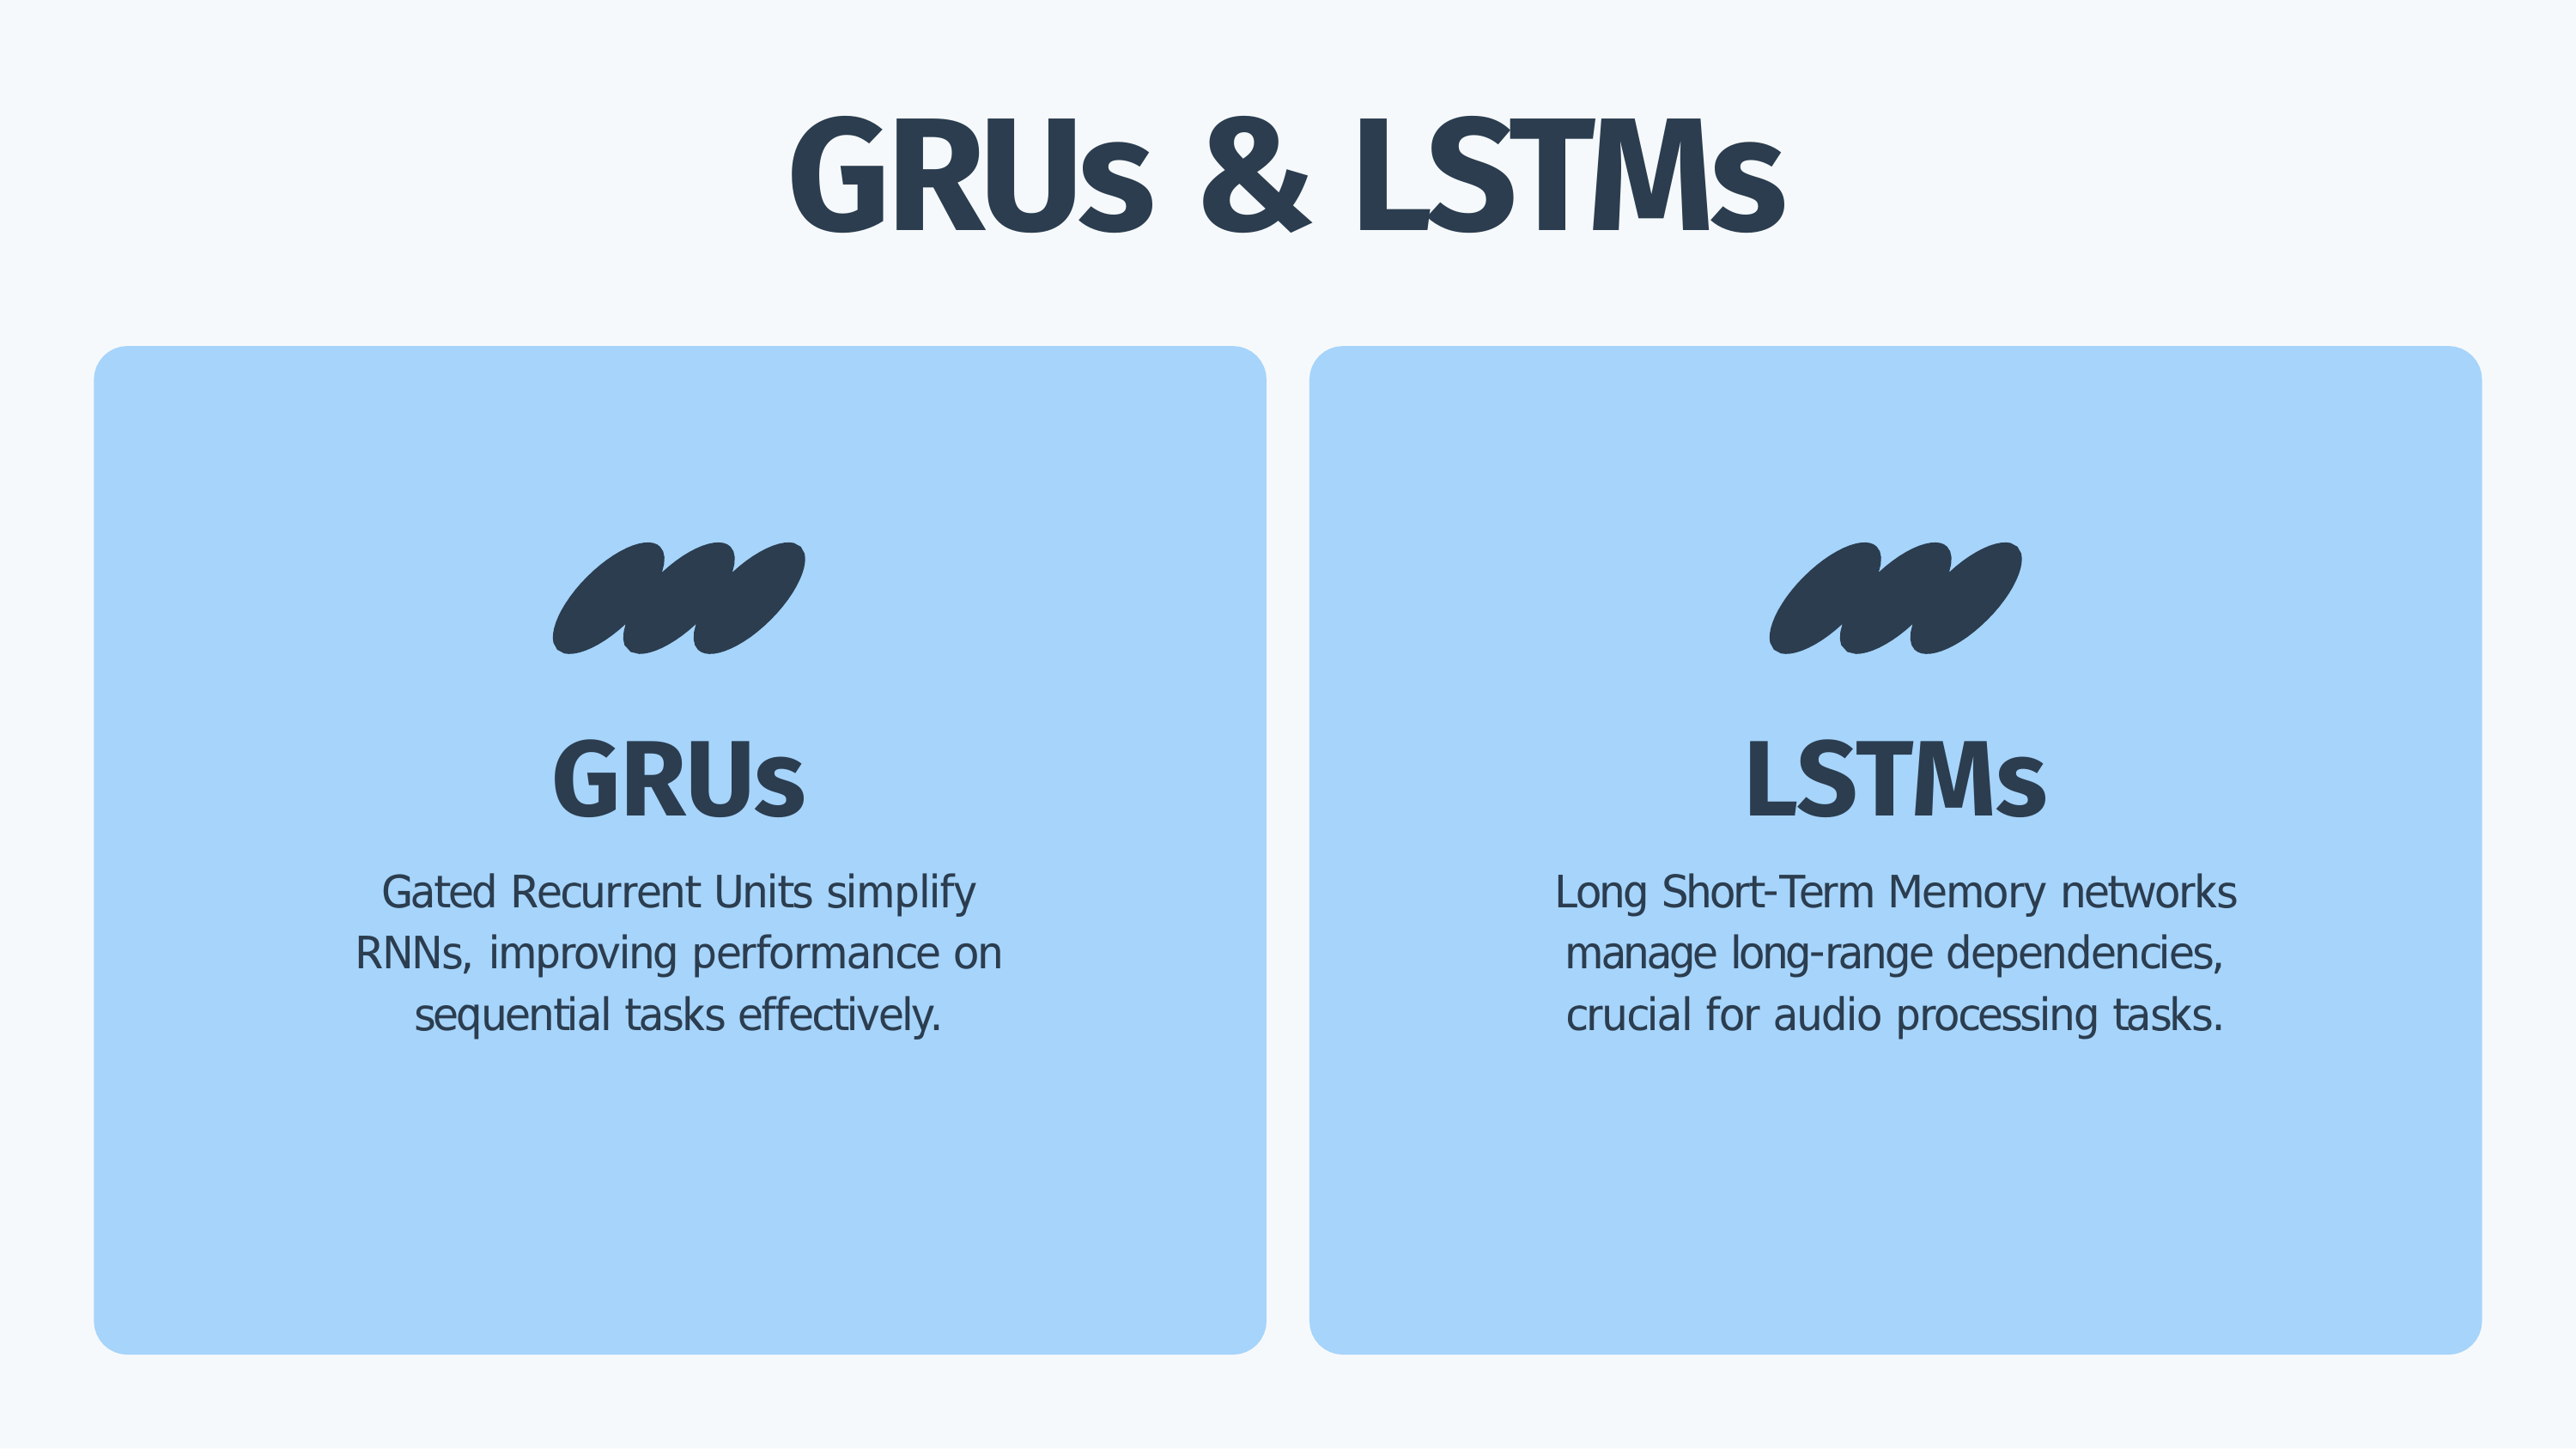

# GRUs & LSTMs

GRUs
Gated Recurrent Units simplify RNNs, improving performance on sequential tasks effectively.
LSTMs
Long Short-Term Memory networks manage long-range dependencies, crucial for audio processing tasks.